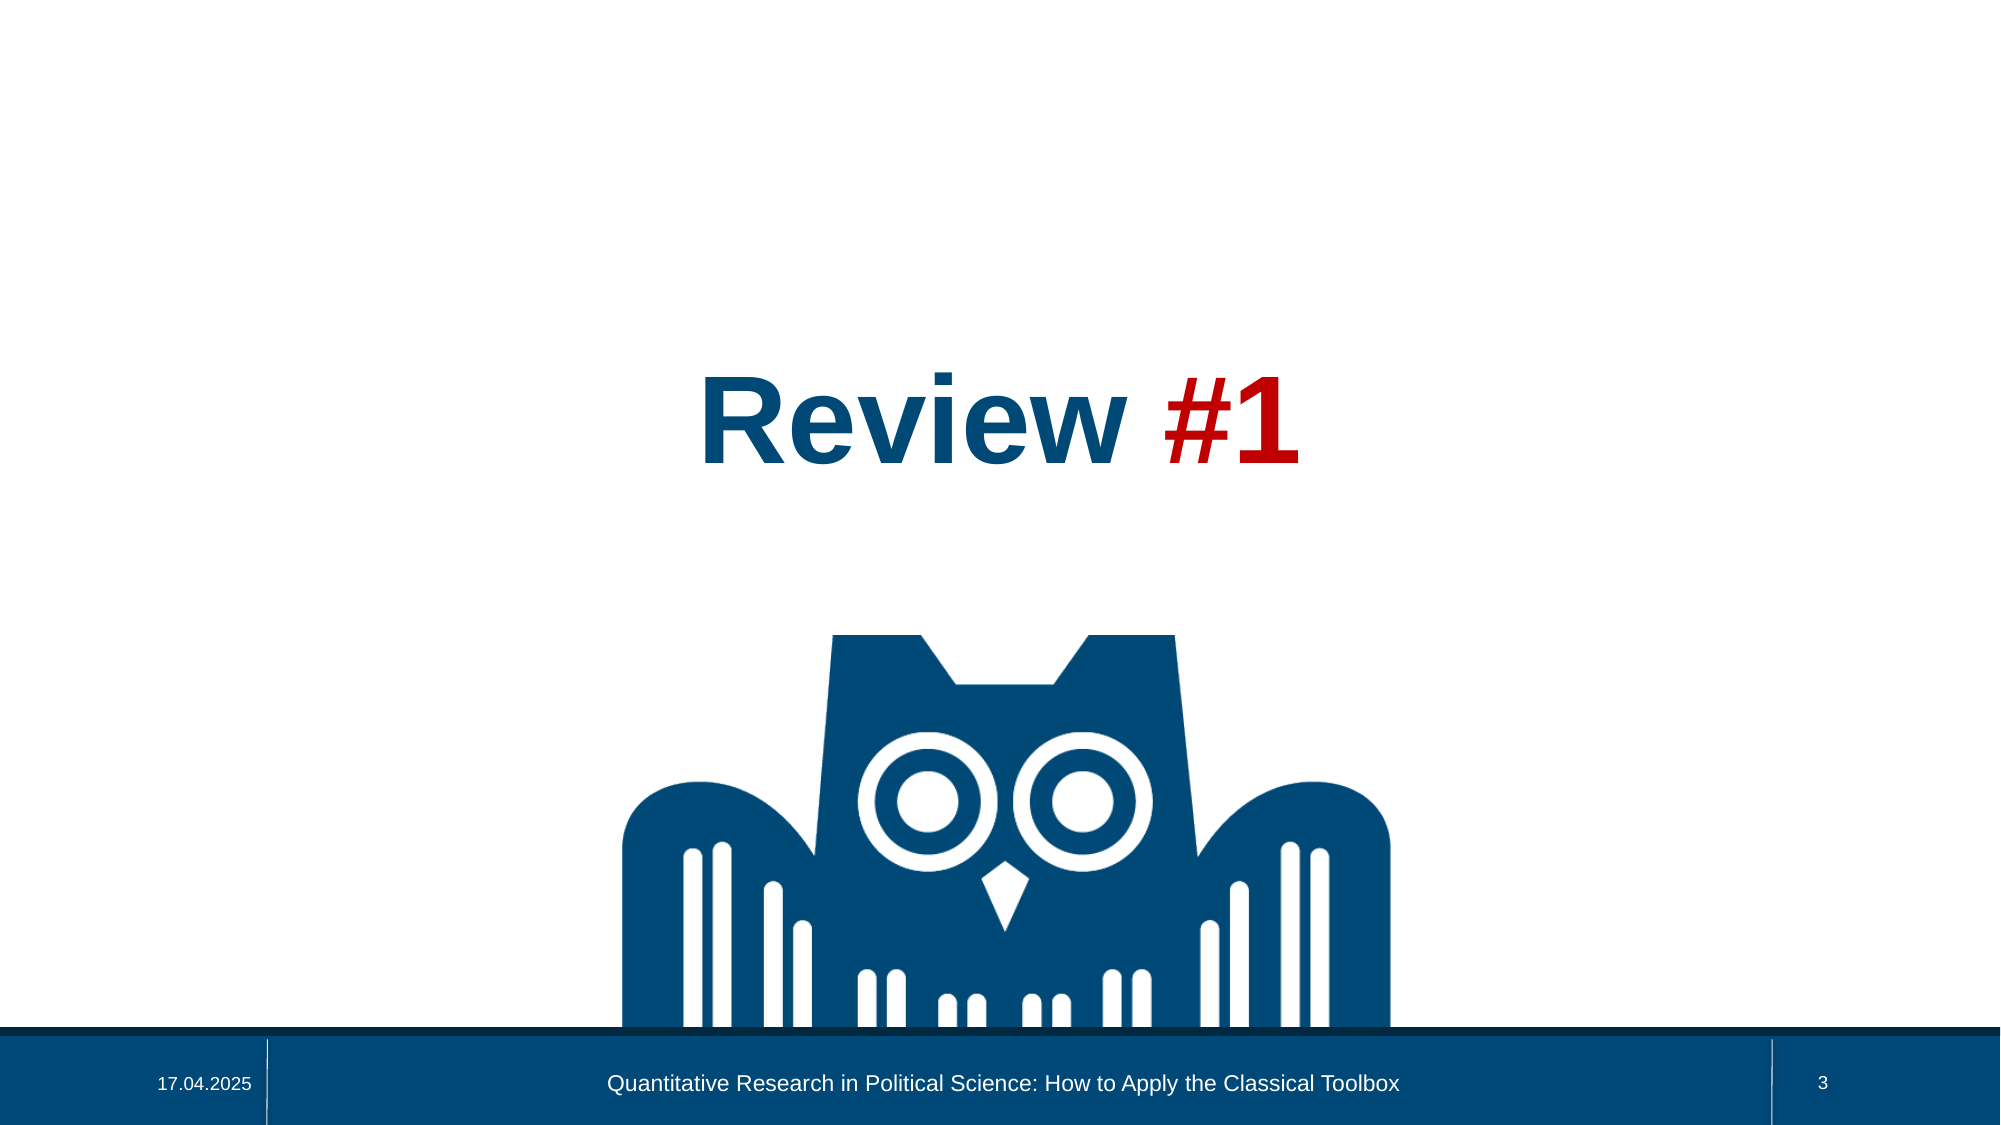

Review #1
Quantitative Research in Political Science: How to Apply the Classical Toolbox
3
17.04.2025